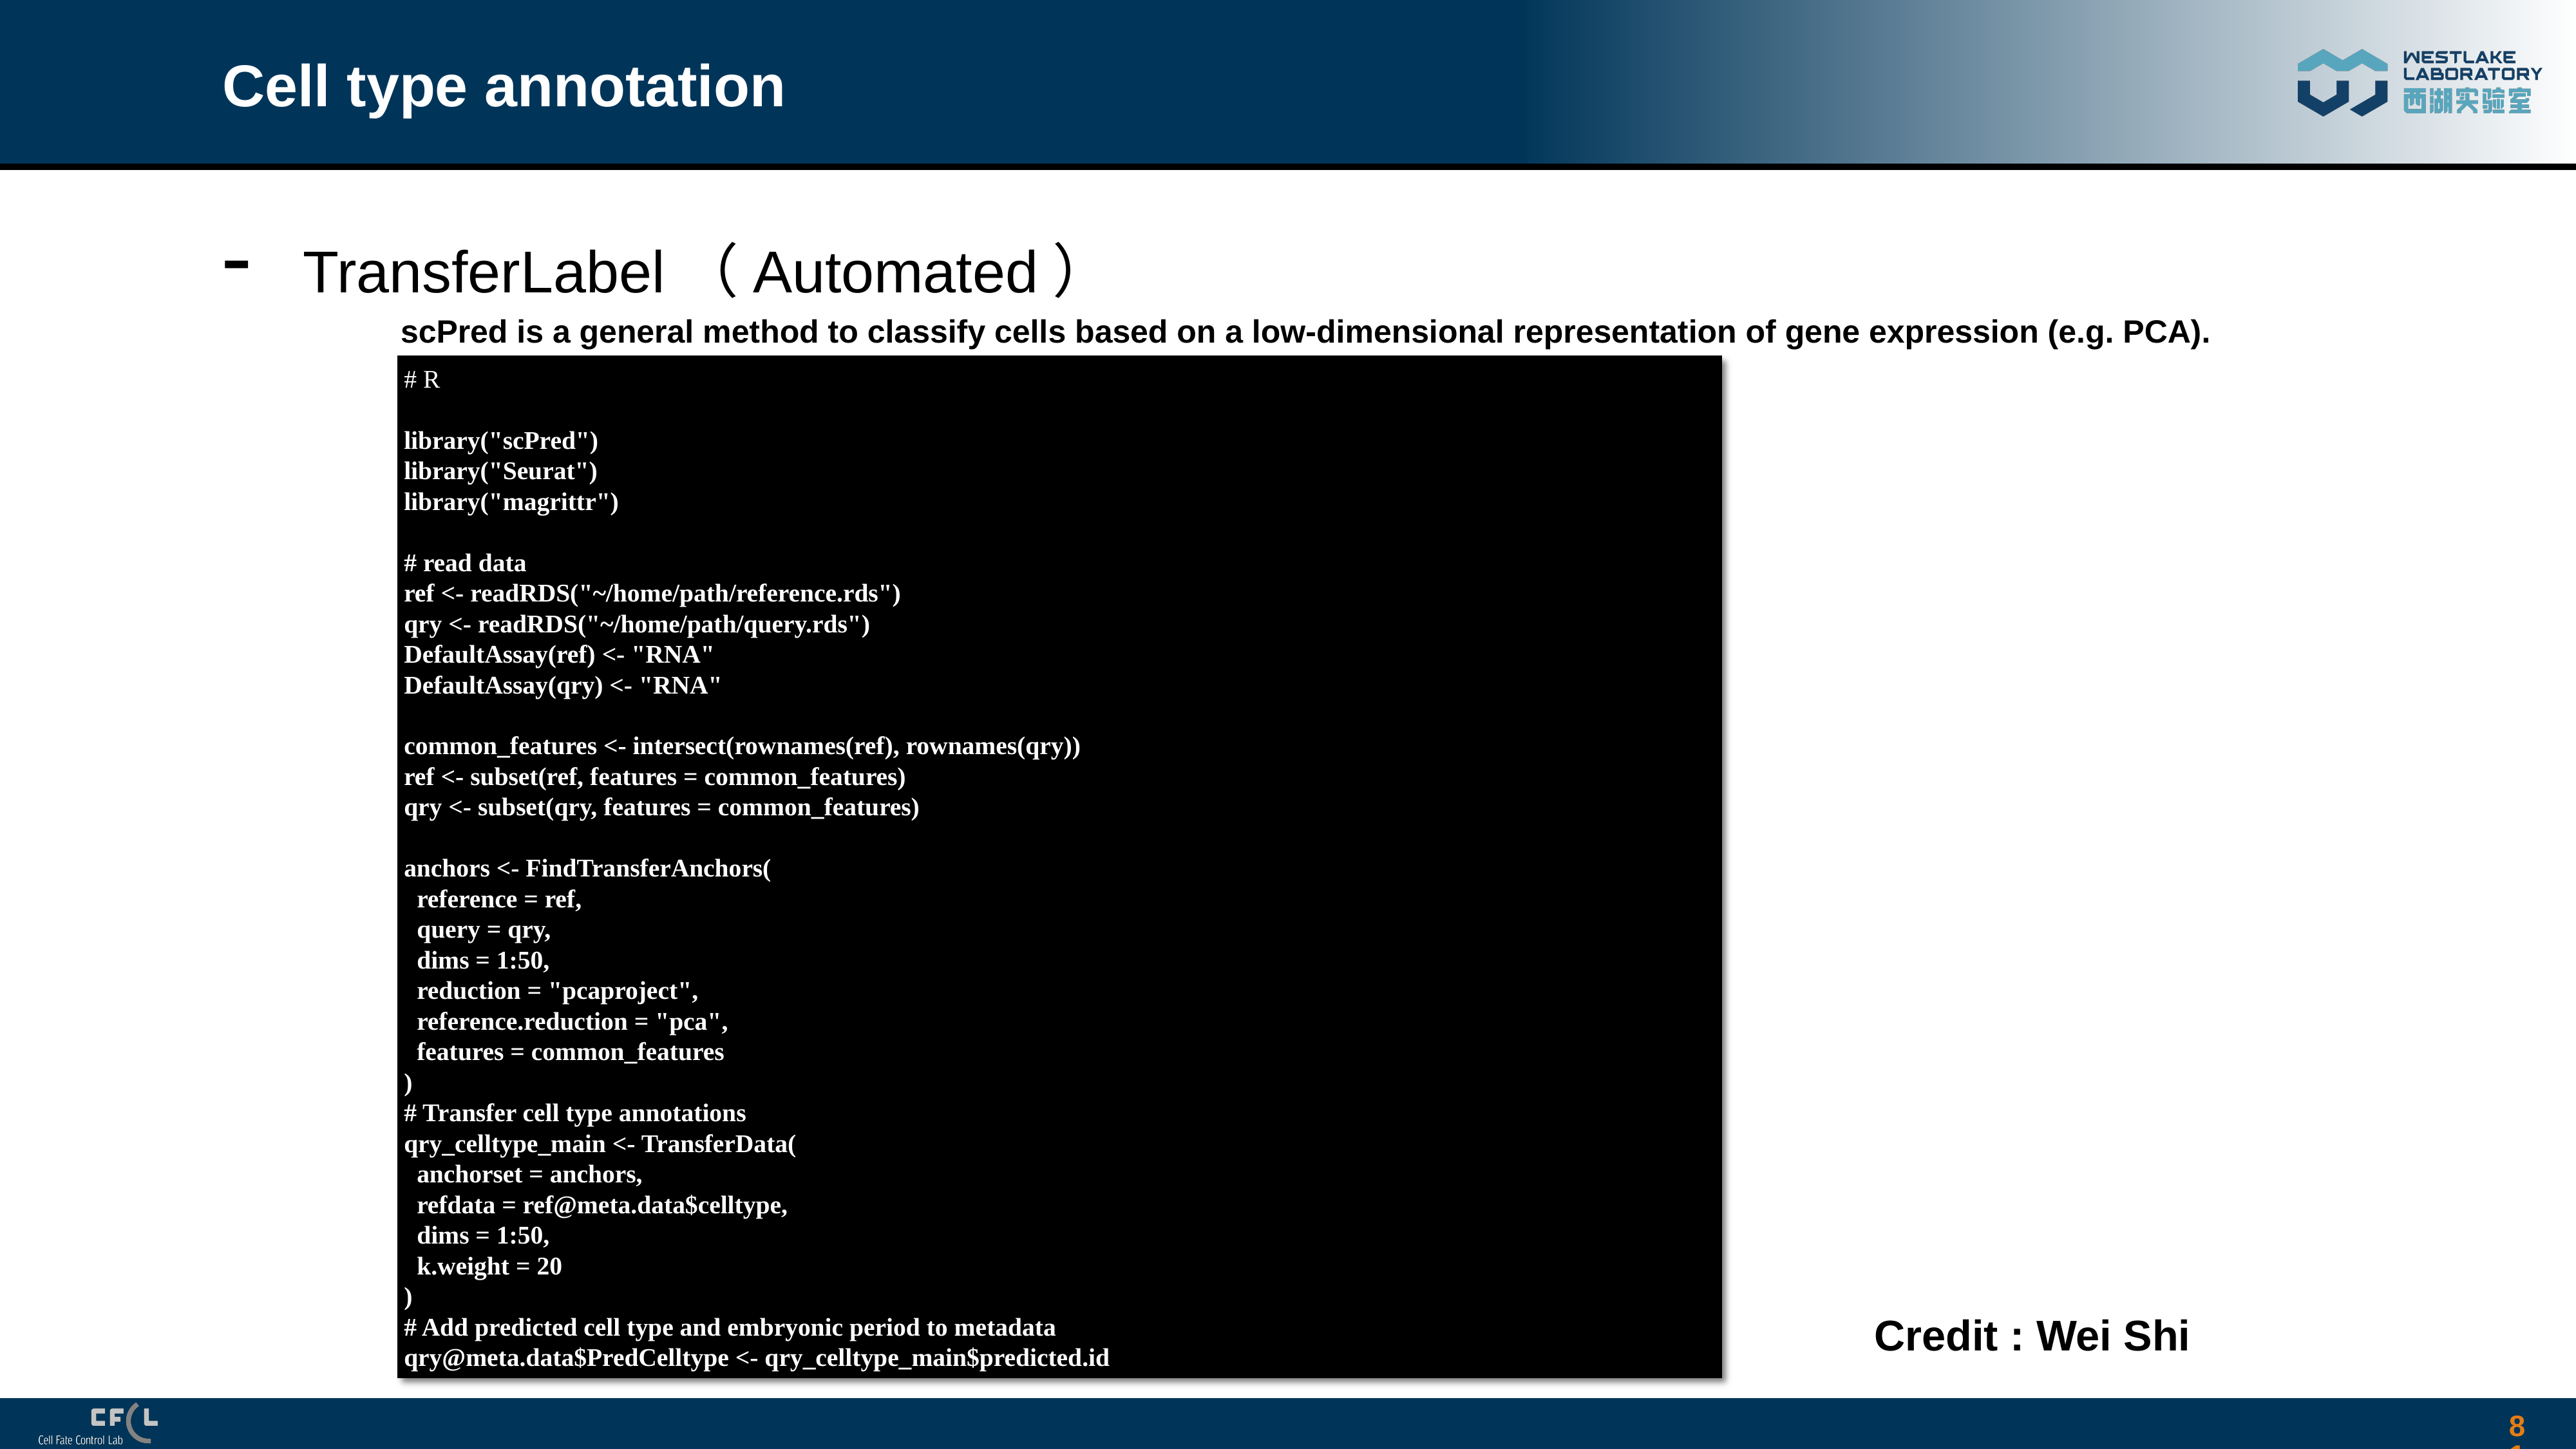

# Cell type annotation
 TransferLabel（Automated）
scPred is a general method to classify cells based on a low-dimensional representation of gene expression (e.g. PCA).
# R

library("scPred")
library("Seurat")
library("magrittr")

# read data
ref <- readRDS("~/home/path/reference.rds")
qry <- readRDS("~/home/path/query.rds")
DefaultAssay(ref) <- "RNA"
DefaultAssay(qry) <- "RNA"

common_features <- intersect(rownames(ref), rownames(qry))
ref <- subset(ref, features = common_features)
qry <- subset(qry, features = common_features)

anchors <- FindTransferAnchors(
  reference = ref,
  query = qry,
  dims = 1:50,
  reduction = "pcaproject",
  reference.reduction = "pca",
  features = common_features
)
# Transfer cell type annotations
qry_celltype_main <- TransferData(
  anchorset = anchors,
  refdata = ref@meta.data$celltype,
  dims = 1:50,
  k.weight = 20
)
# Add predicted cell type and embryonic period to metadata
qry@meta.data$PredCelltype <- qry_celltype_main$predicted.id
Credit : Wei Shi
81